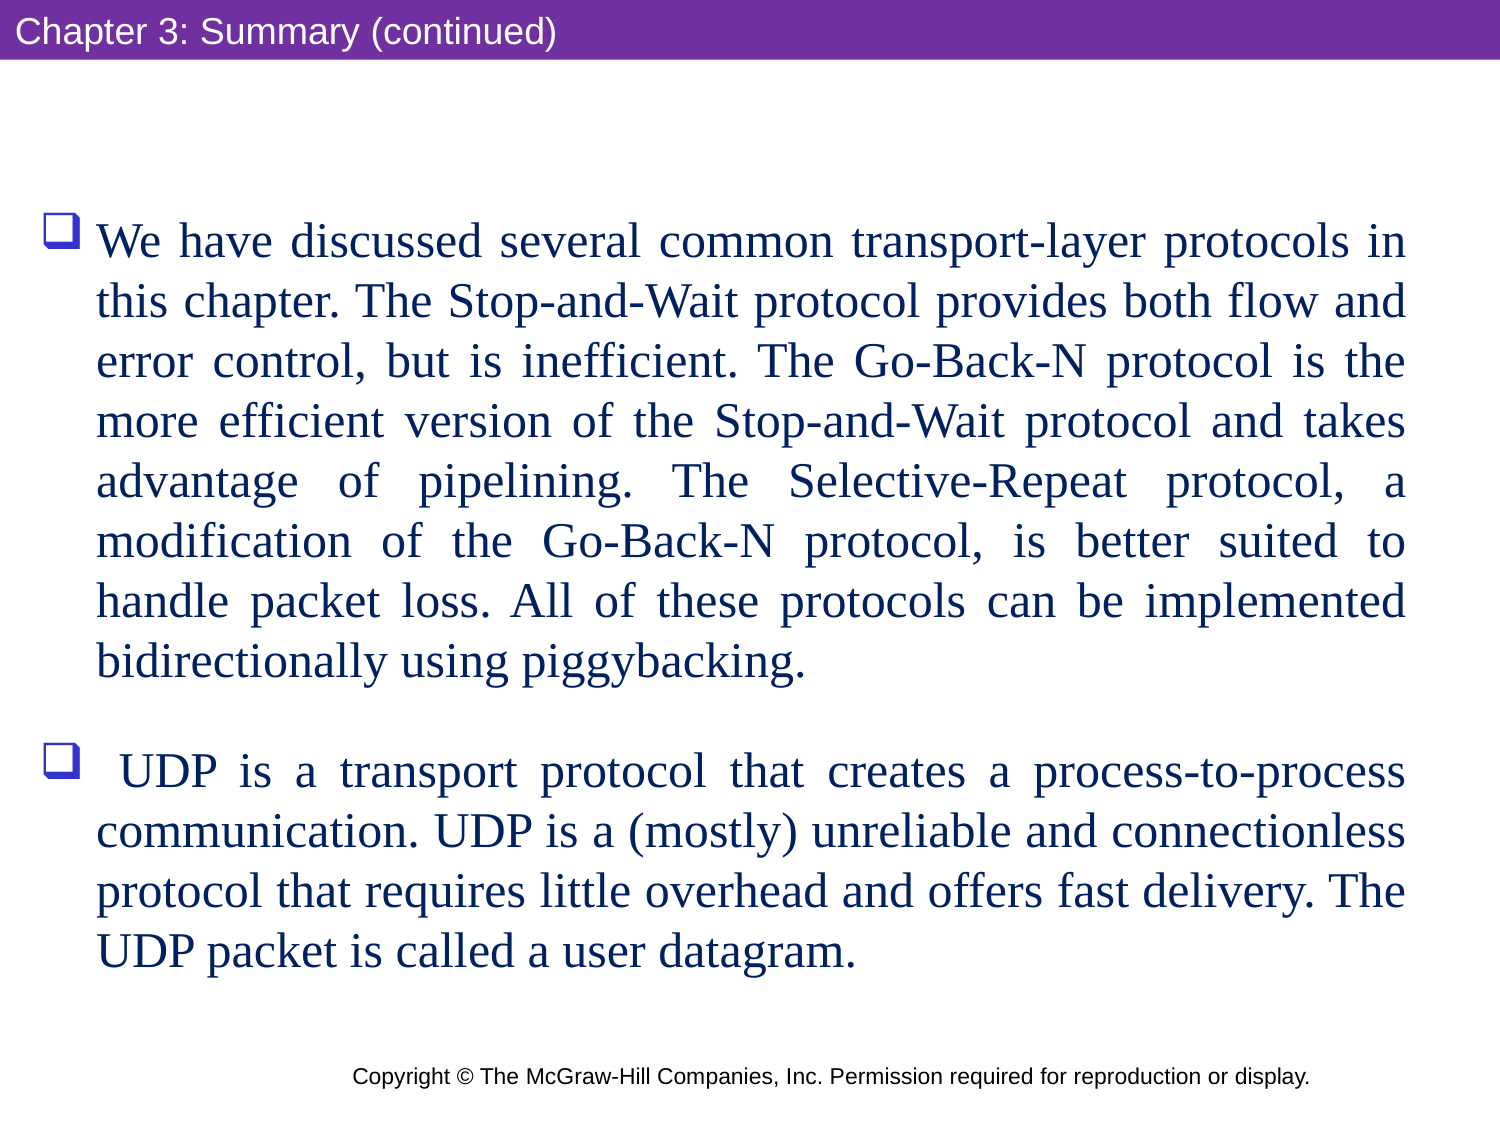

Chapter 3: Summary (continued)
We have discussed several common transport-layer protocols in this chapter. The Stop-and-Wait protocol provides both flow and error control, but is inefficient. The Go-Back-N protocol is the more efficient version of the Stop-and-Wait protocol and takes advantage of pipelining. The Selective-Repeat protocol, a modification of the Go-Back-N protocol, is better suited to handle packet loss. All of these protocols can be implemented bidirectionally using piggybacking.
 UDP is a transport protocol that creates a process-to-process communication. UDP is a (mostly) unreliable and connectionless protocol that requires little overhead and offers fast delivery. The UDP packet is called a user datagram.